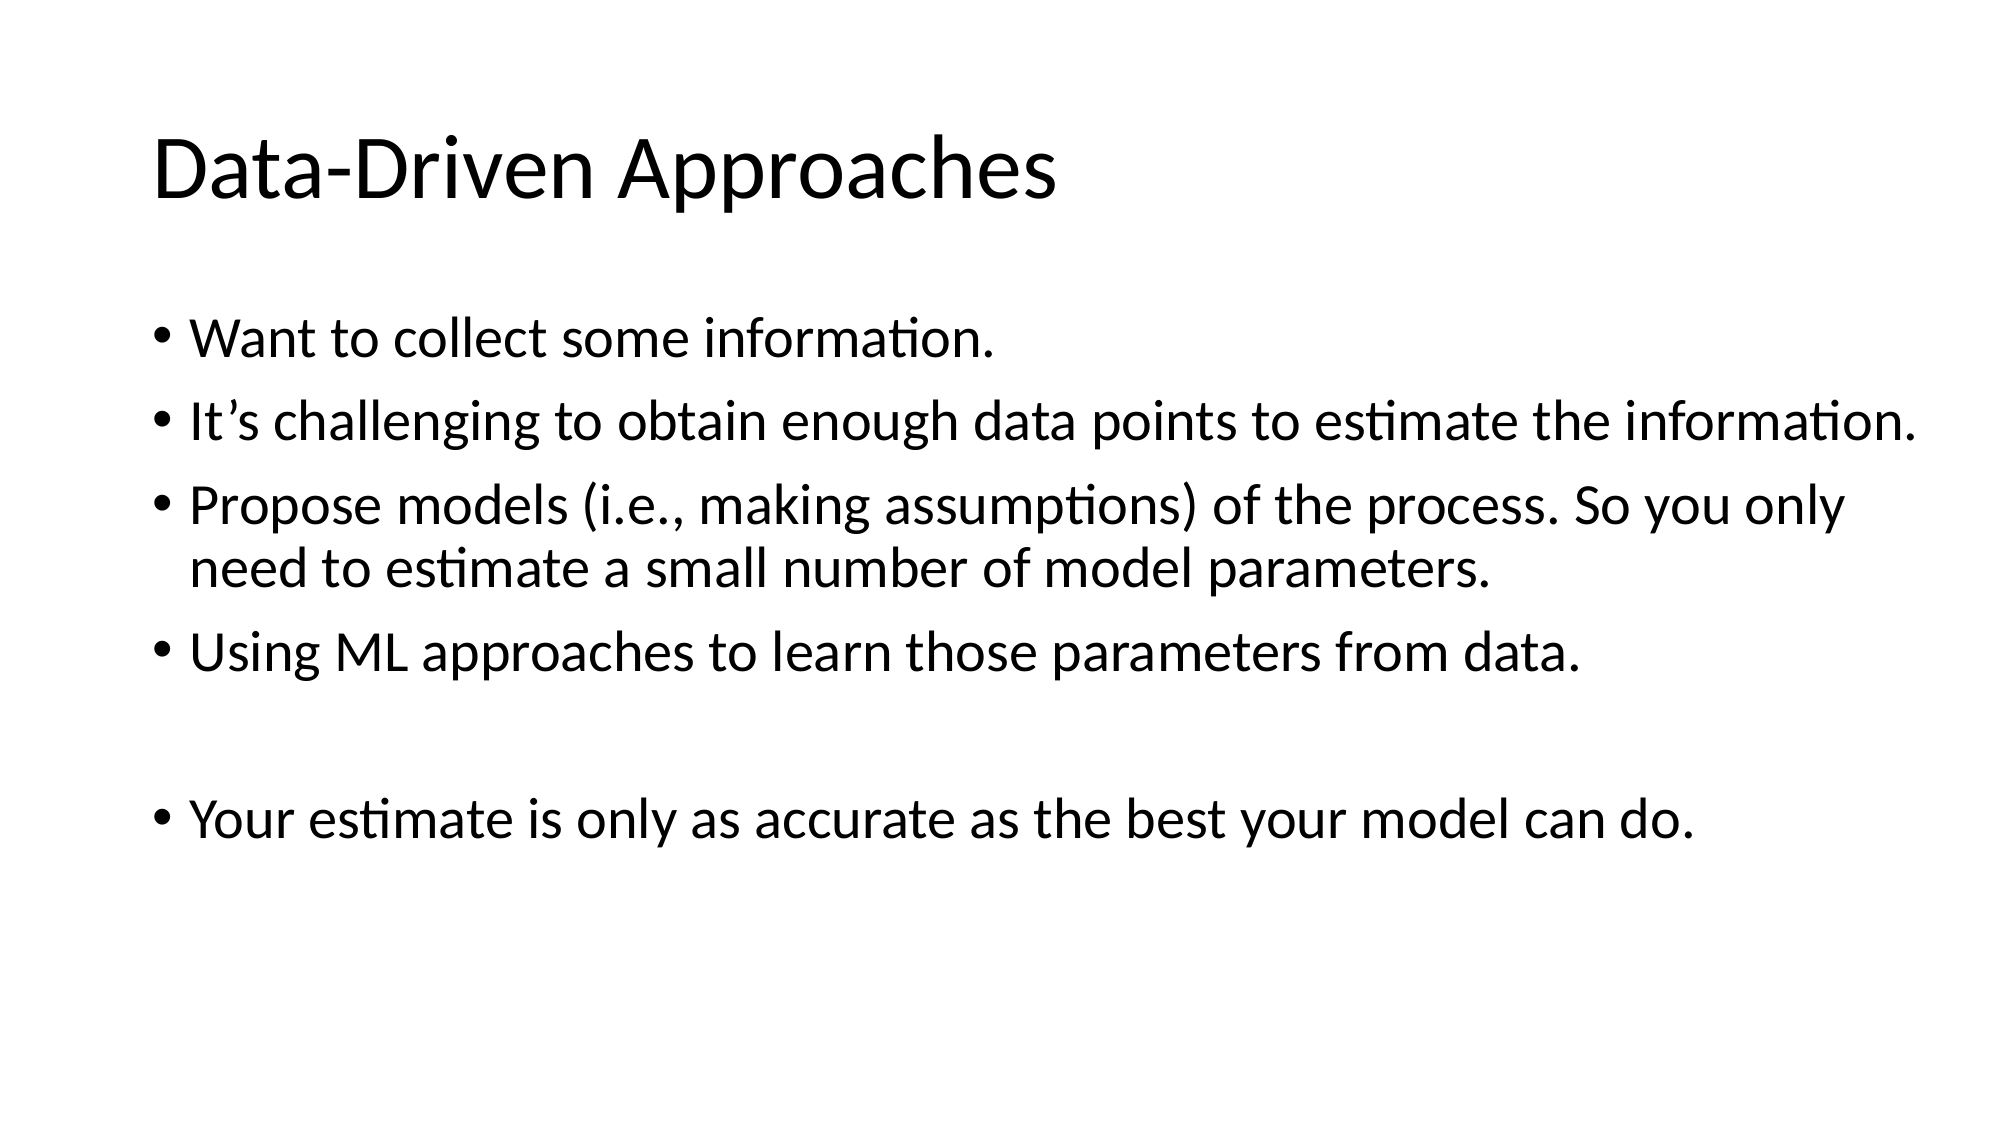

# Data-Driven Approaches
Want to collect some information.
It’s challenging to obtain enough data points to estimate the information.
Propose models (i.e., making assumptions) of the process. So you only need to estimate a small number of model parameters.
Using ML approaches to learn those parameters from data.

Your estimate is only as accurate as the best your model can do.